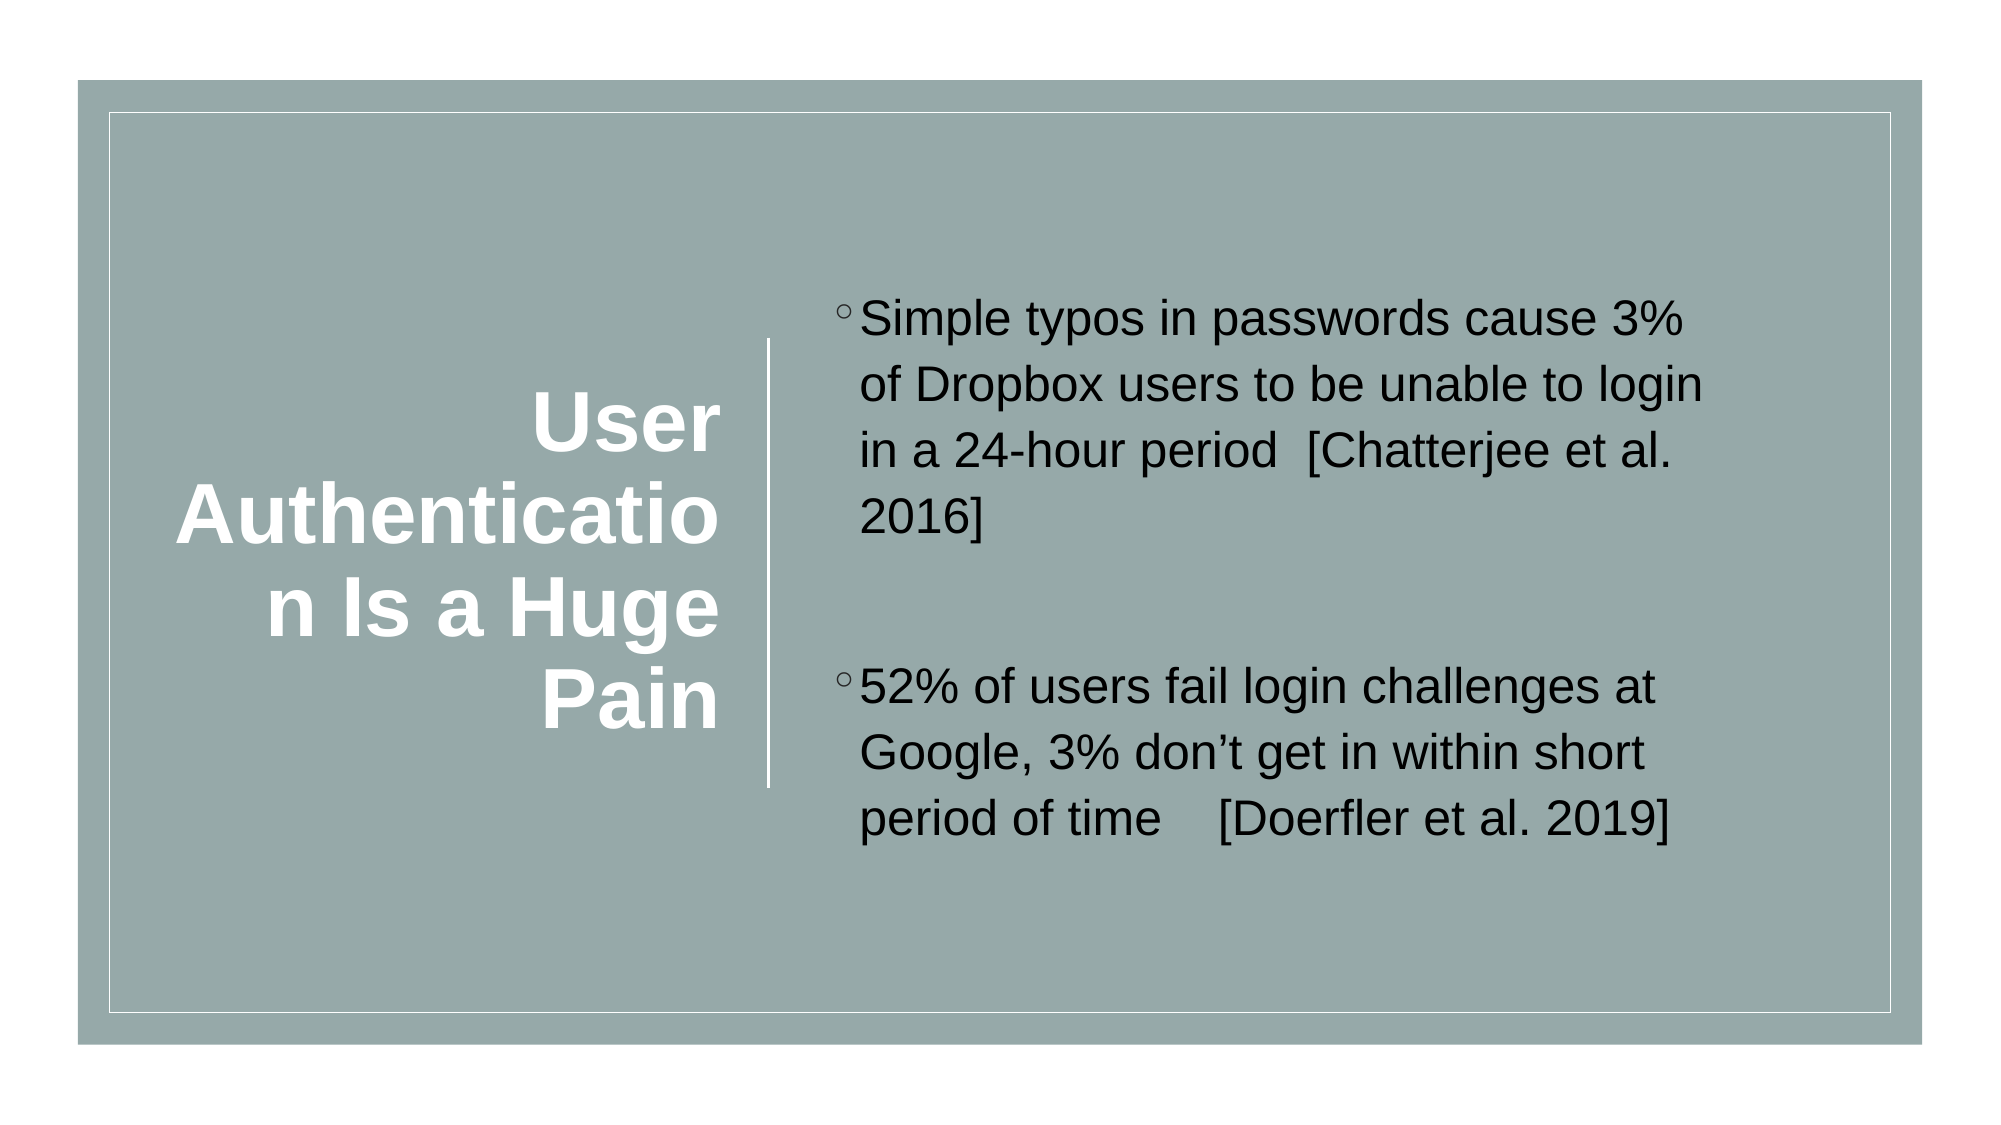

# User Authentication Is a Huge Pain
Simple typos in passwords cause 3% of Dropbox users to be unable to login in a 24-hour period  [Chatterjee et al. 2016]

52% of users fail login challenges at Google, 3% don’t get in within short period of time    [Doerfler et al. 2019]